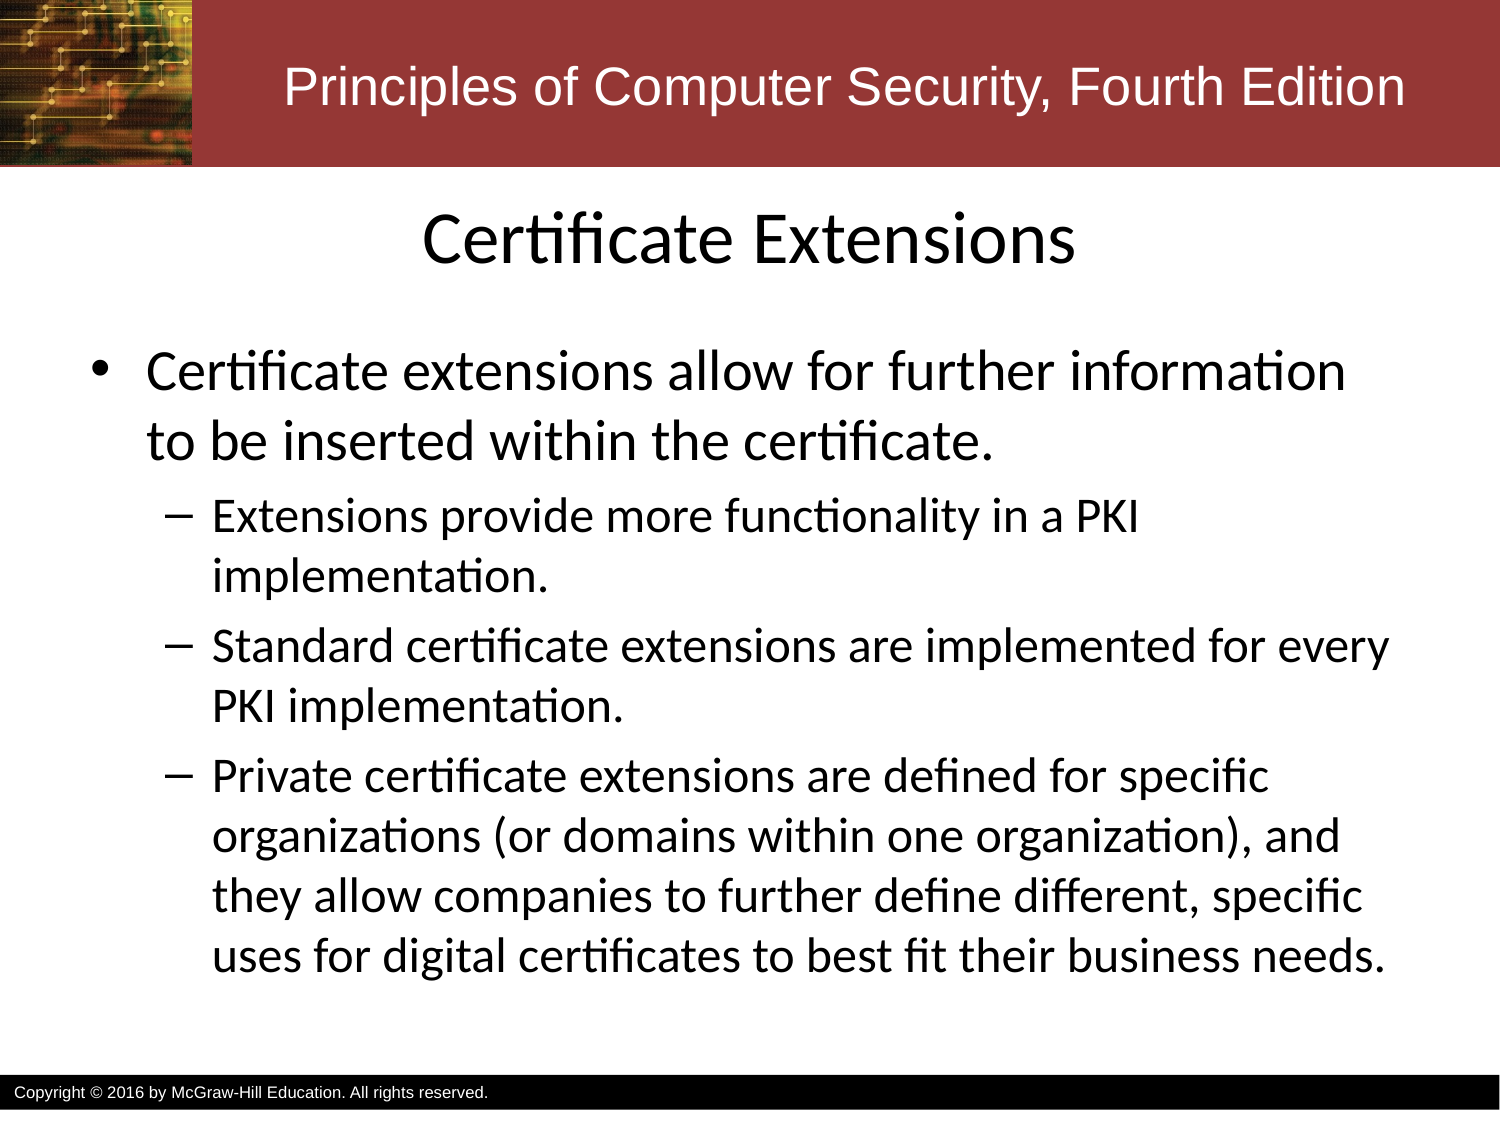

# Certificate Extensions
Certificate extensions allow for further information to be inserted within the certificate.
Extensions provide more functionality in a PKI implementation.
Standard certificate extensions are implemented for every PKI implementation.
Private certificate extensions are defined for specific organizations (or domains within one organization), and they allow companies to further define different, specific uses for digital certificates to best fit their business needs.